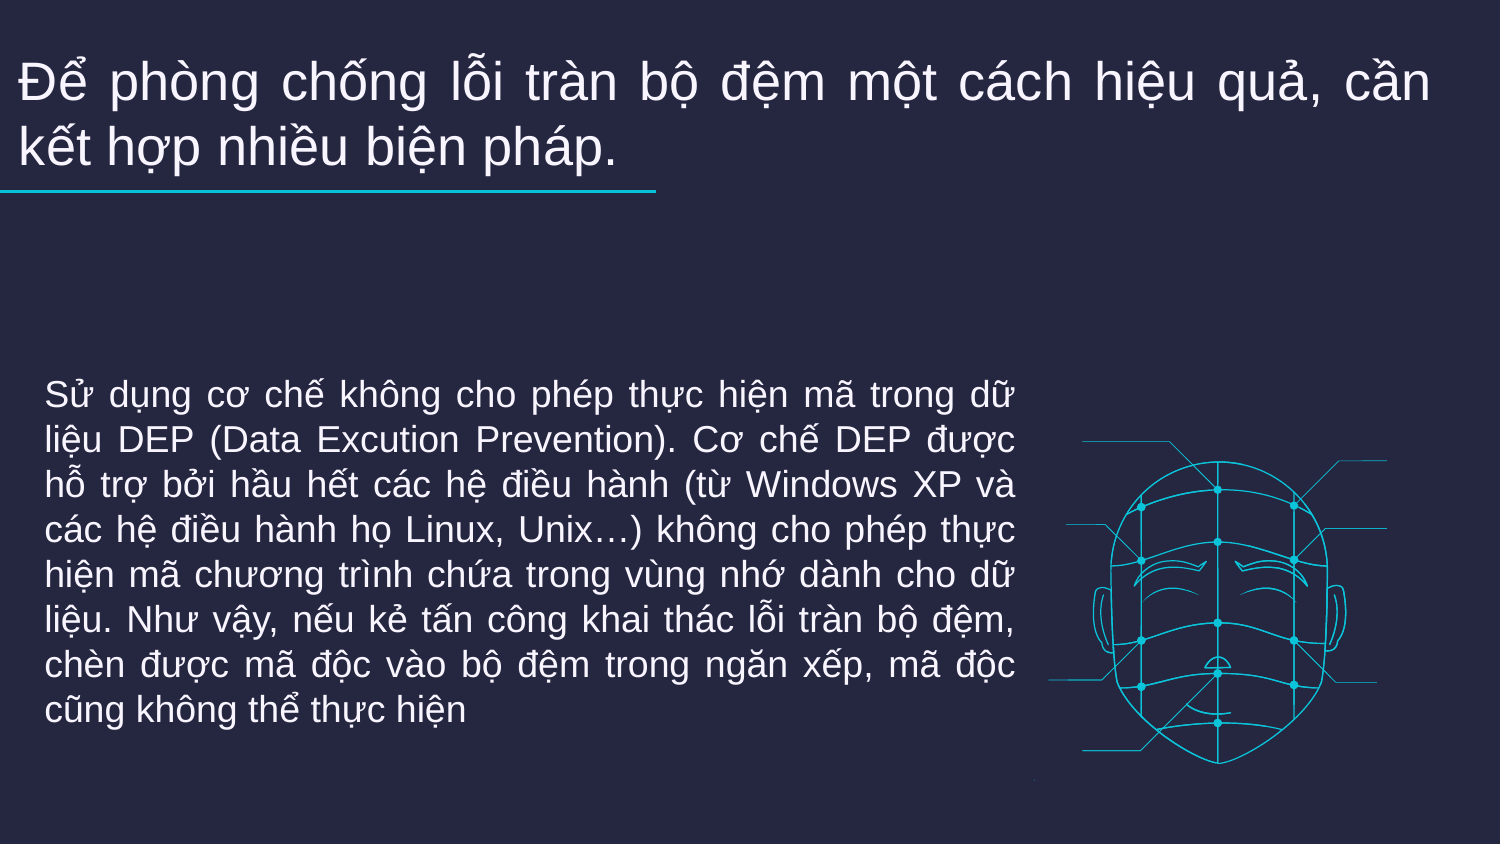

Để phòng chống lỗi tràn bộ đệm một cách hiệu quả, cần kết hợp nhiều biện pháp.
Sử dụng cơ chế không cho phép thực hiện mã trong dữ liệu DEP (Data Excution Prevention). Cơ chế DEP được hỗ trợ bởi hầu hết các hệ điều hành (từ Windows XP và các hệ điều hành họ Linux, Unix…) không cho phép thực hiện mã chương trình chứa trong vùng nhớ dành cho dữ liệu. Như vậy, nếu kẻ tấn công khai thác lỗi tràn bộ đệm, chèn được mã độc vào bộ đệm trong ngăn xếp, mã độc cũng không thể thực hiện